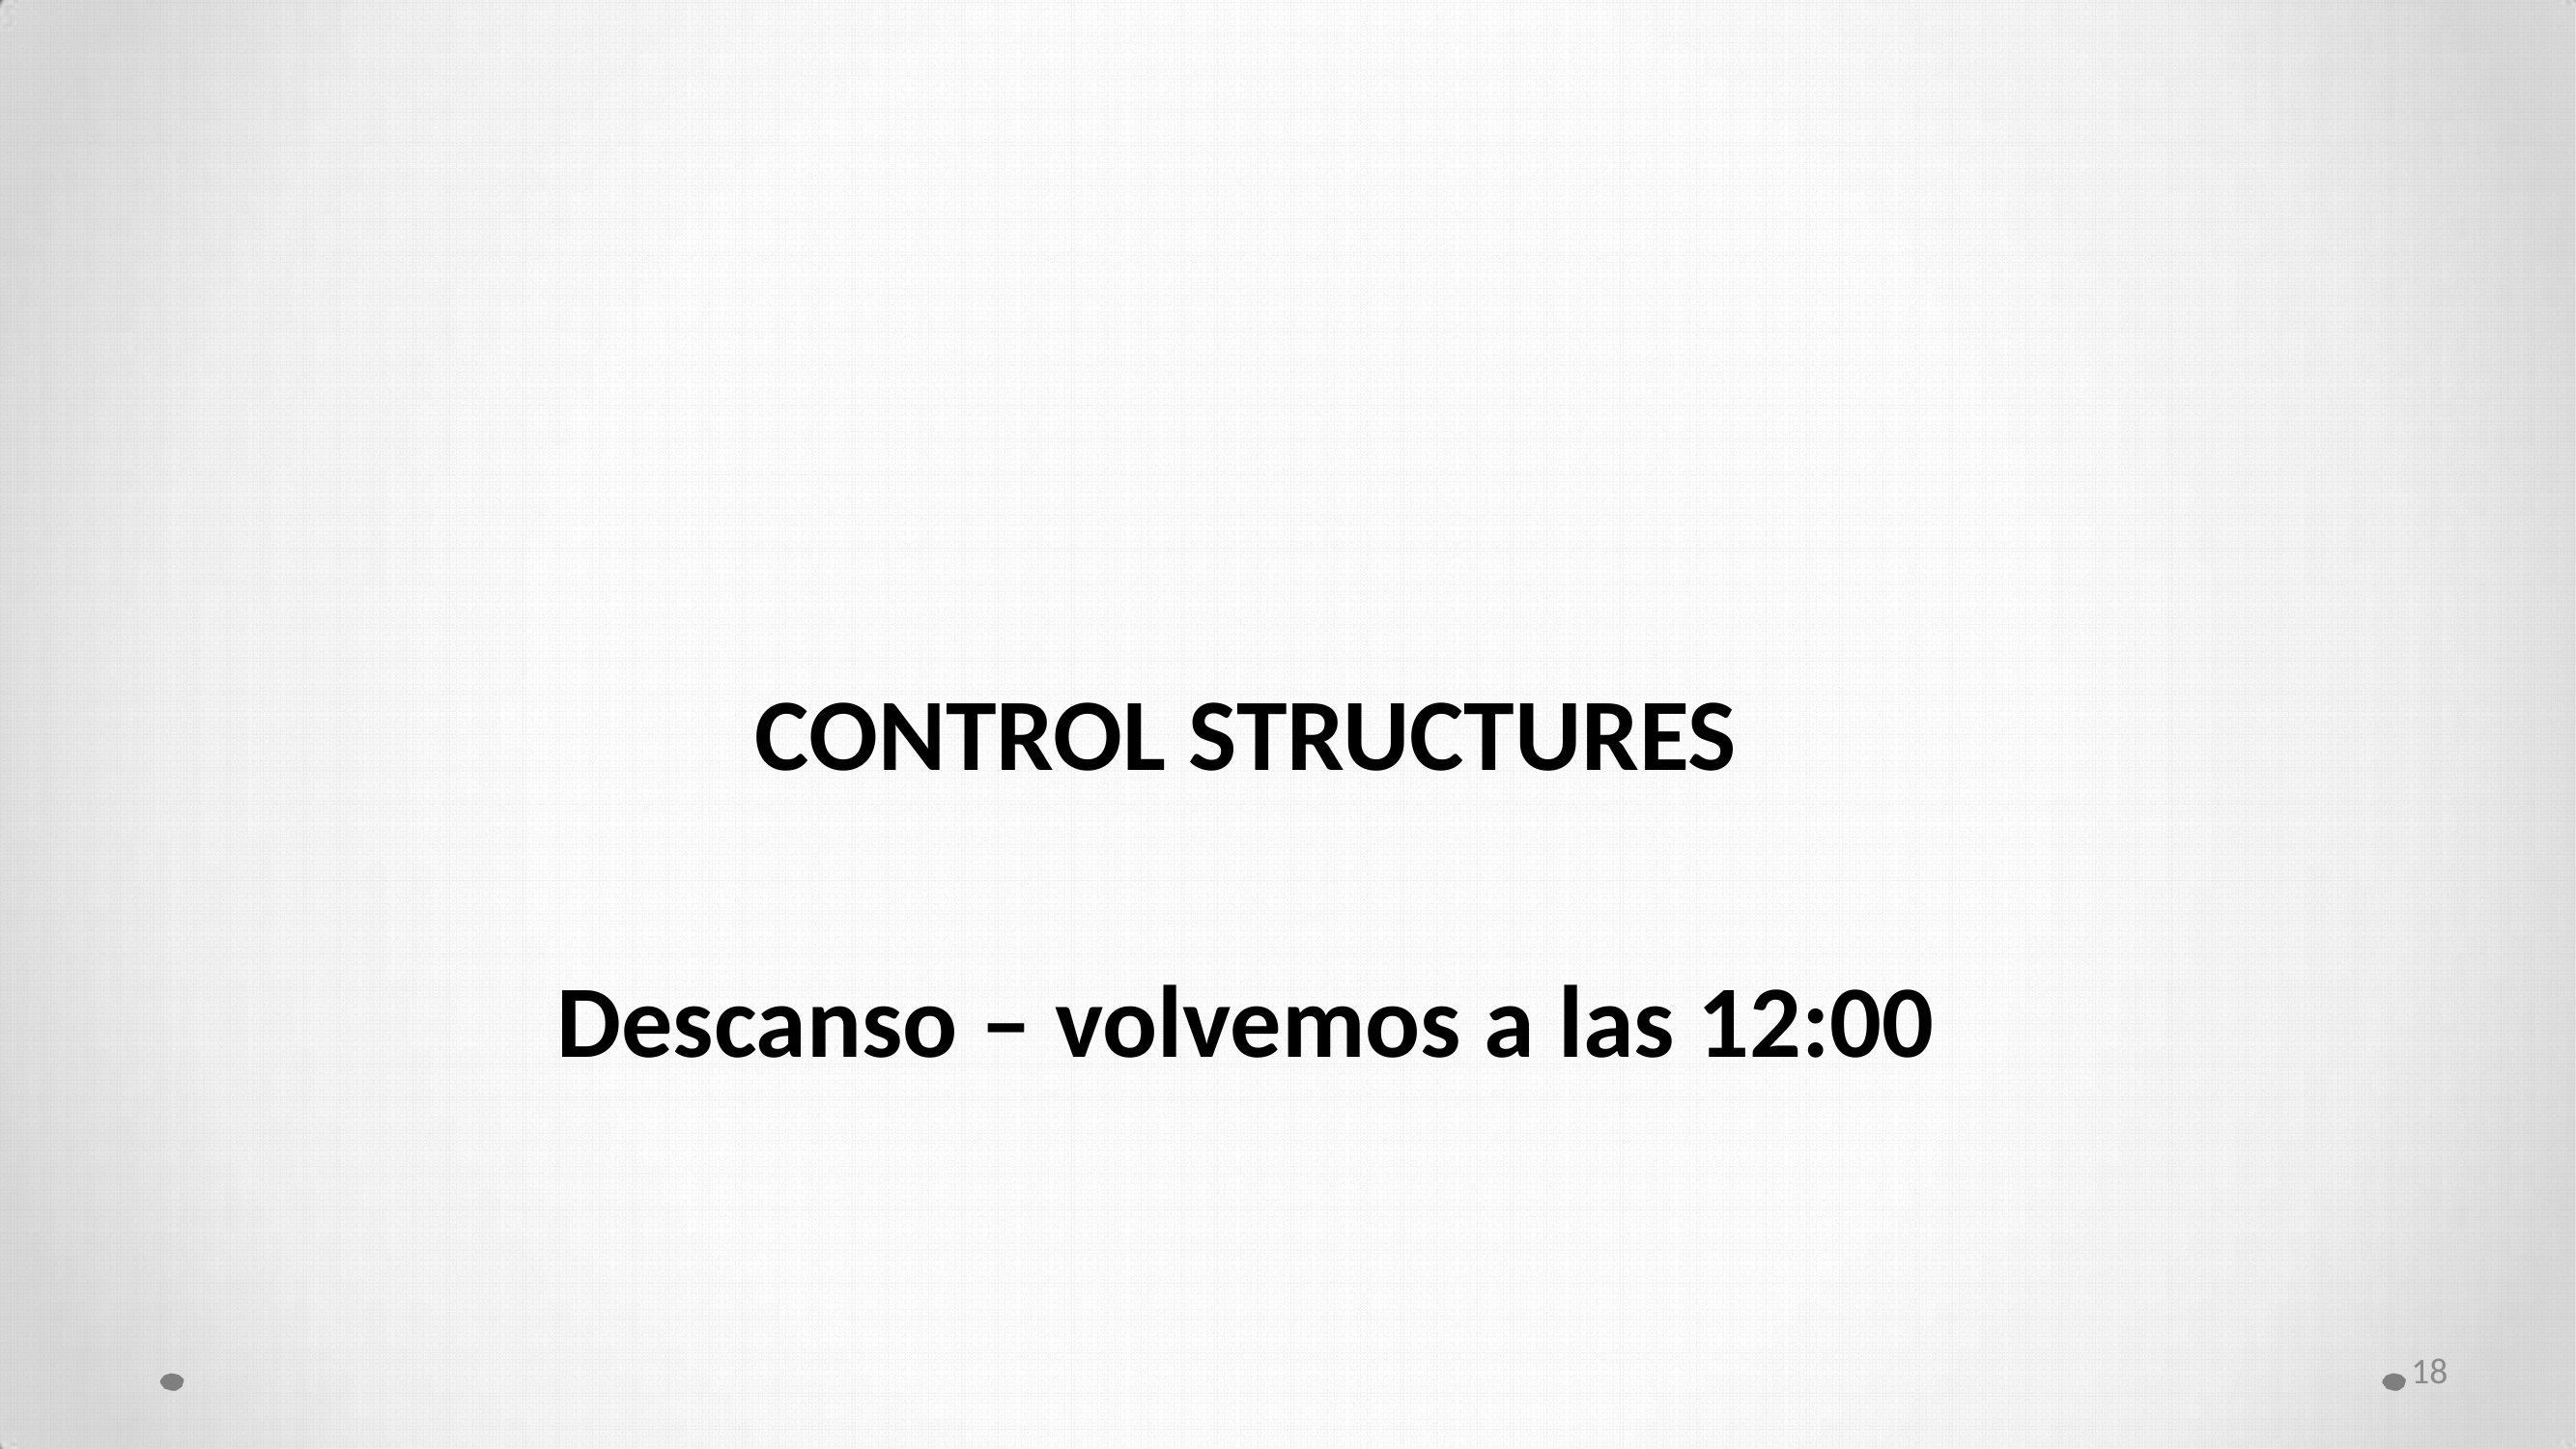

CONTROL STRUCTURES

Descanso – volvemos a las 12:00
18